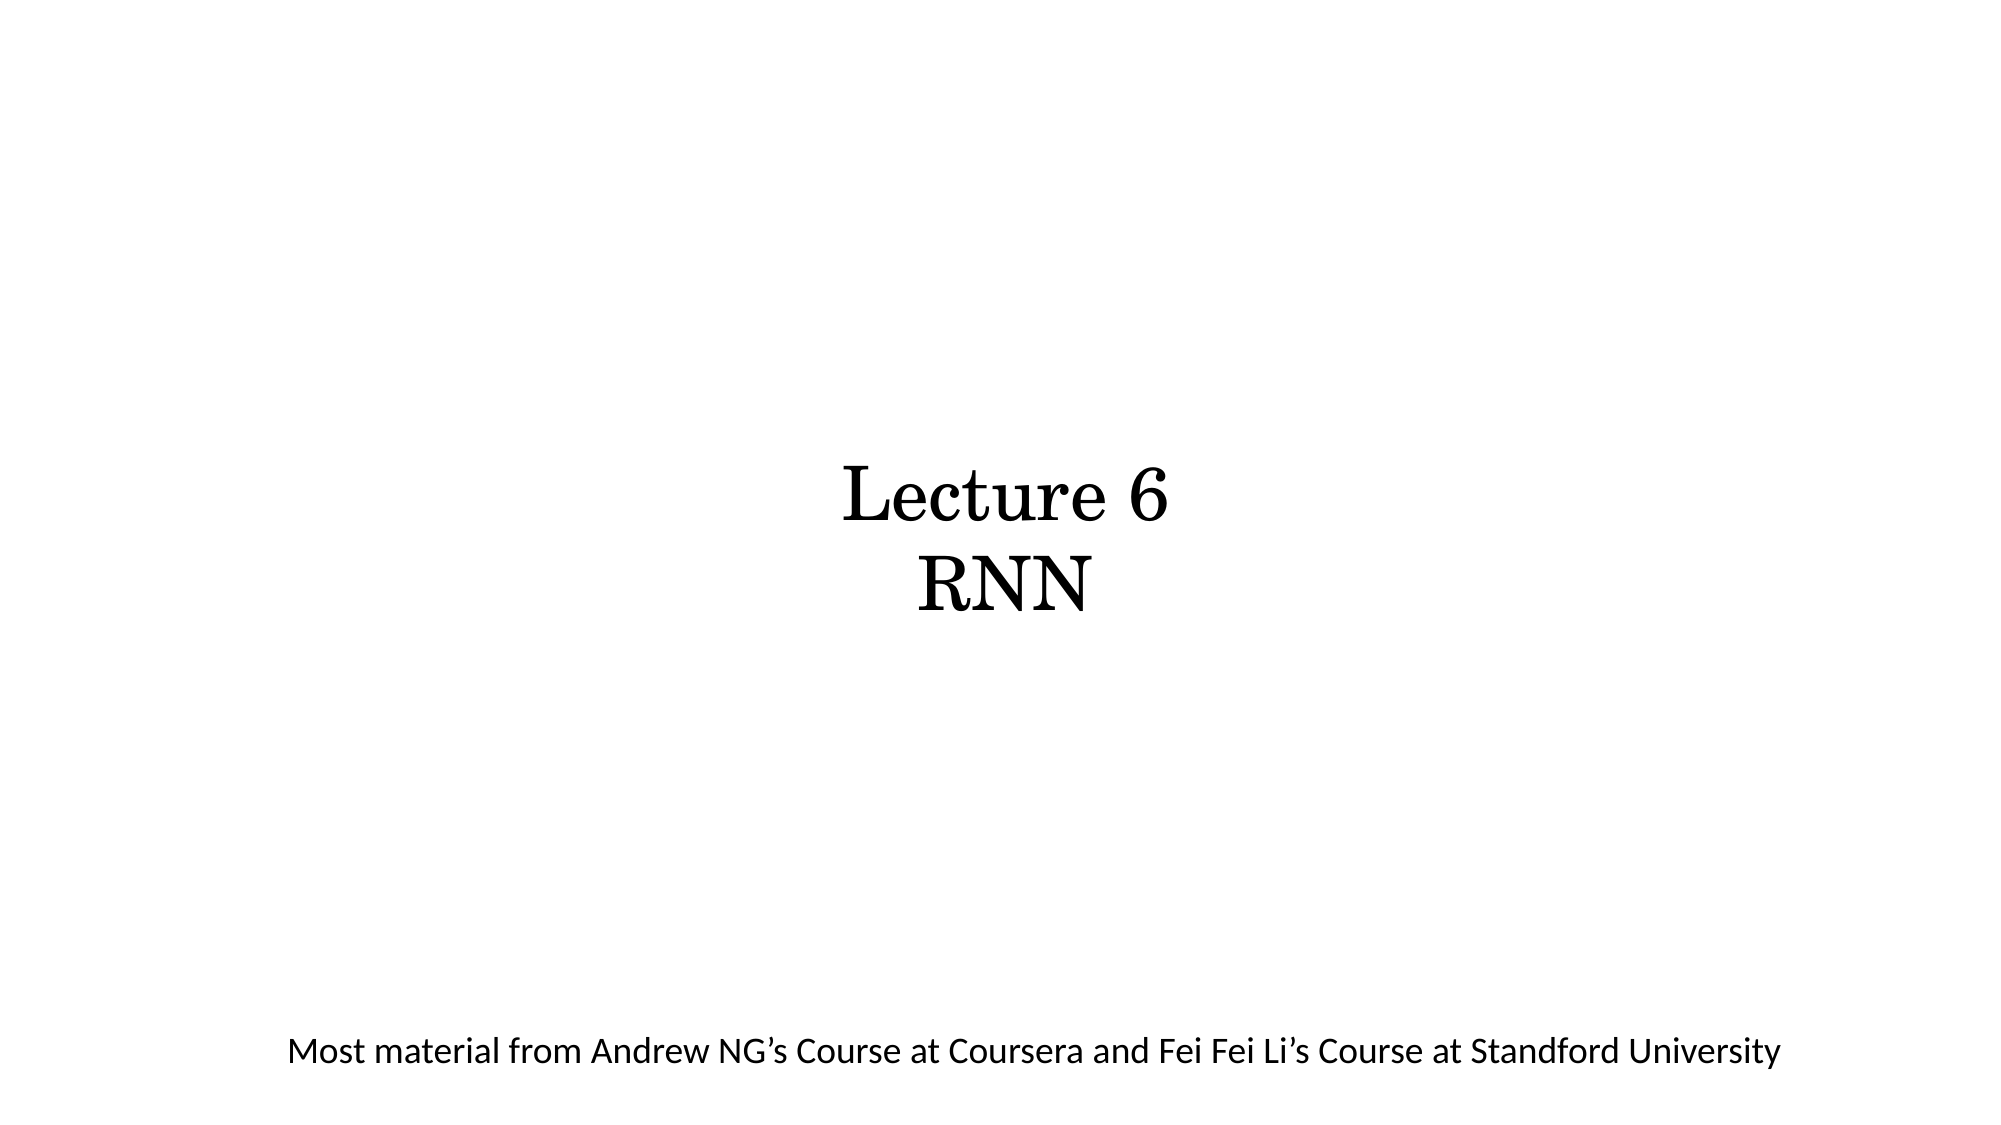

Lecture 6
RNN
Most material from Andrew NG’s Course at Coursera and Fei Fei Li’s Course at Standford University